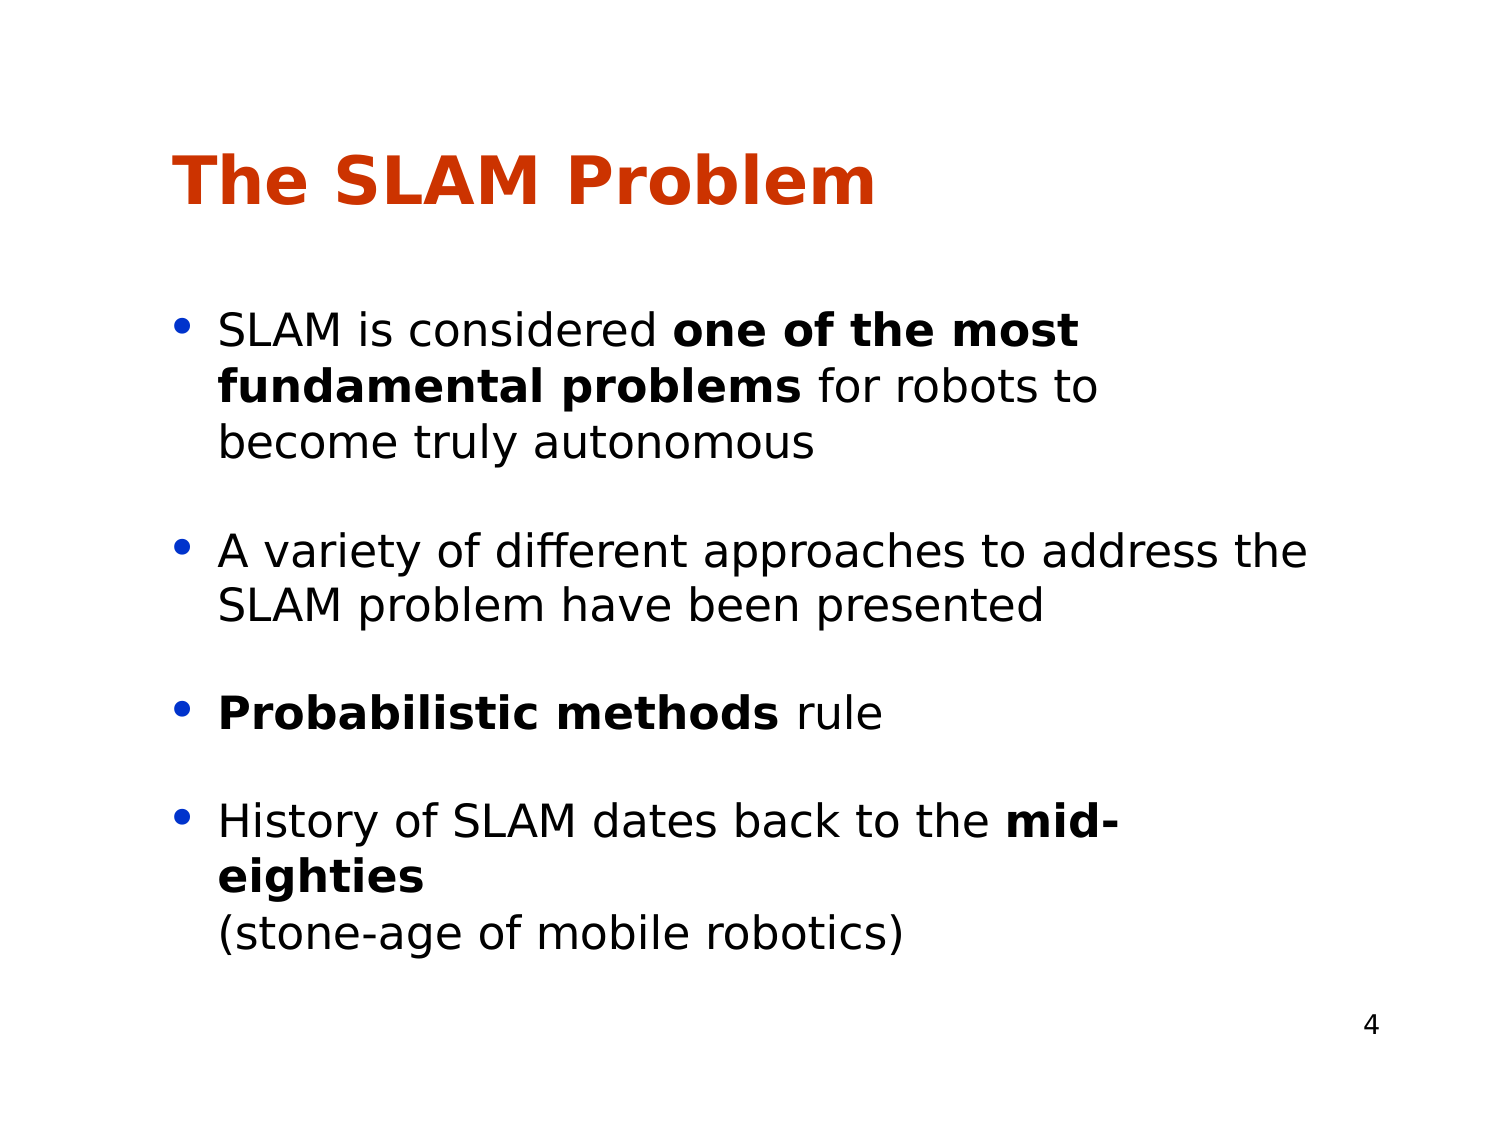

# The SLAM Problem
SLAM is considered one of the most fundamental problems for robots to become truly autonomous

A variety of different approaches to address the SLAM problem have been presented

Probabilistic methods rule

History of SLAM dates back to the mid-eighties
(stone-age of mobile robotics)
4